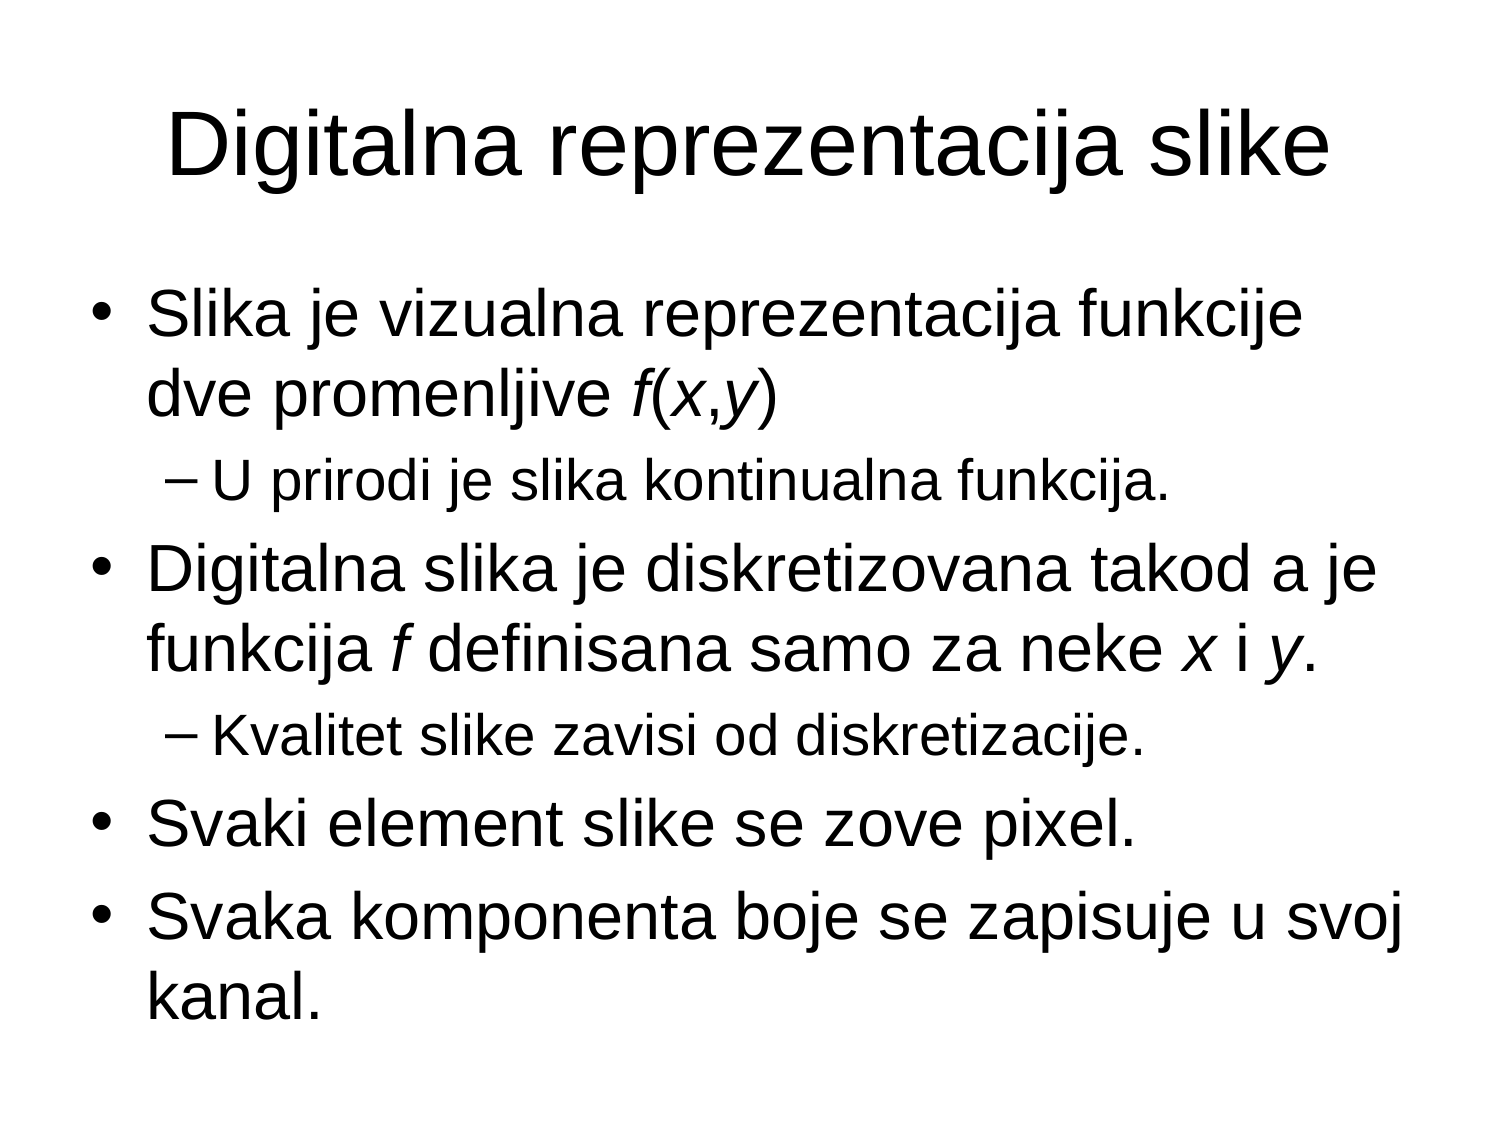

# Digitalna reprezentacija slike
Slika je vizualna reprezentacija funkcije dve promenljive f(x,y)
U prirodi je slika kontinualna funkcija.
Digitalna slika je diskretizovana takod a je funkcija f definisana samo za neke x i y.
Kvalitet slike zavisi od diskretizacije.
Svaki element slike se zove pixel.
Svaka komponenta boje se zapisuje u svoj kanal.